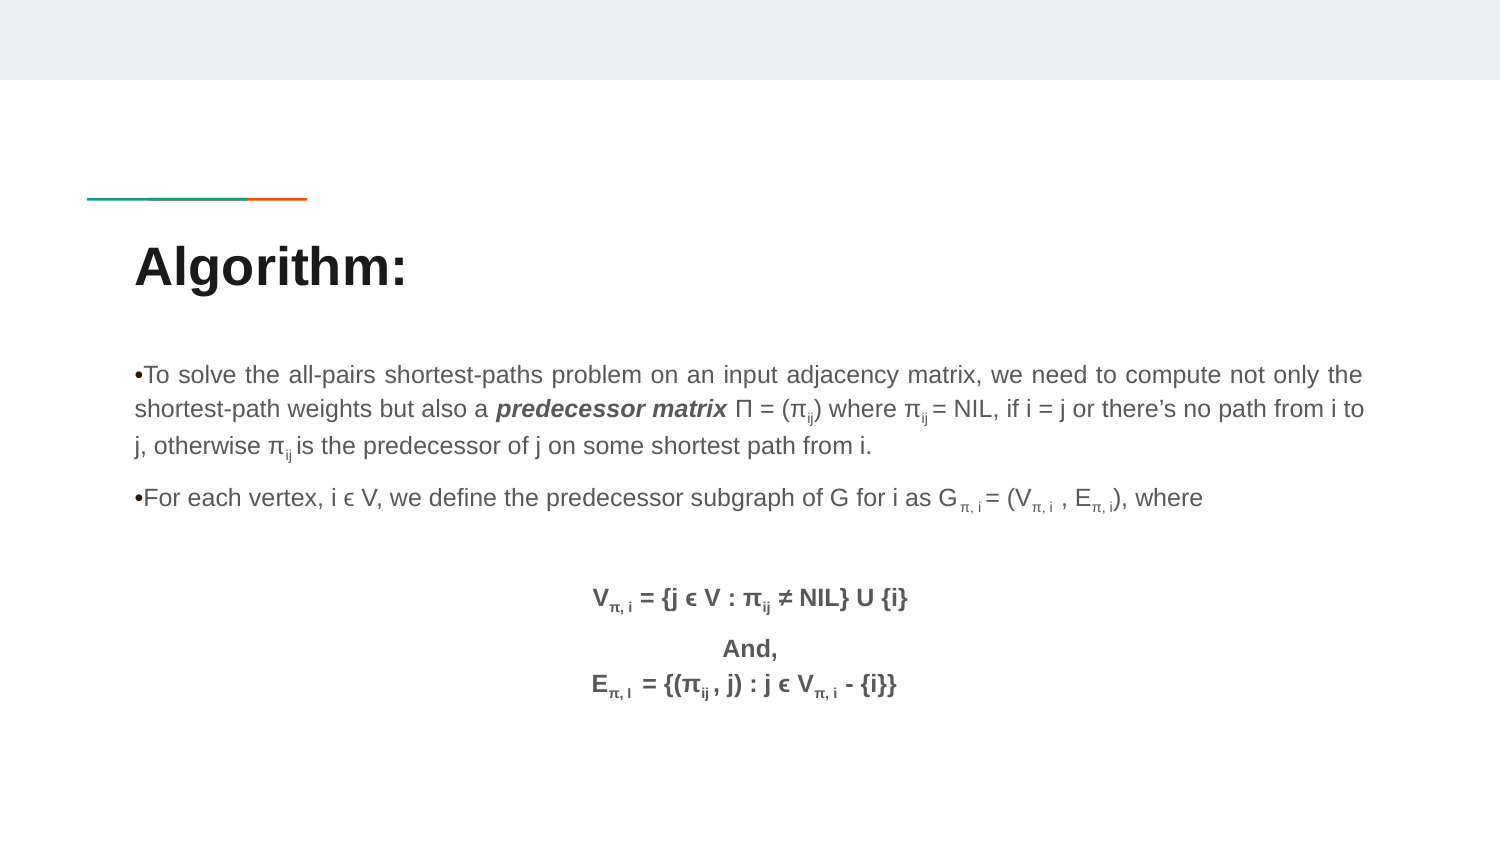

# Algorithm:
•To solve the all-pairs shortest-paths problem on an input adjacency matrix, we need to compute not only the shortest-path weights but also a predecessor matrix П = (πij) where πij = NIL, if i = j or there’s no path from i to j, otherwise πij is the predecessor of j on some shortest path from i.
•For each vertex, i ϵ V, we define the predecessor subgraph of G for i as Gπ, i = (Vπ, i  , Eπ, i), where

Vπ, i  = {j ϵ V : πij  ≠ NIL} U {i}
And,
 Eπ, I  = {(πij , j) : j ϵ Vπ, i  - {i}}